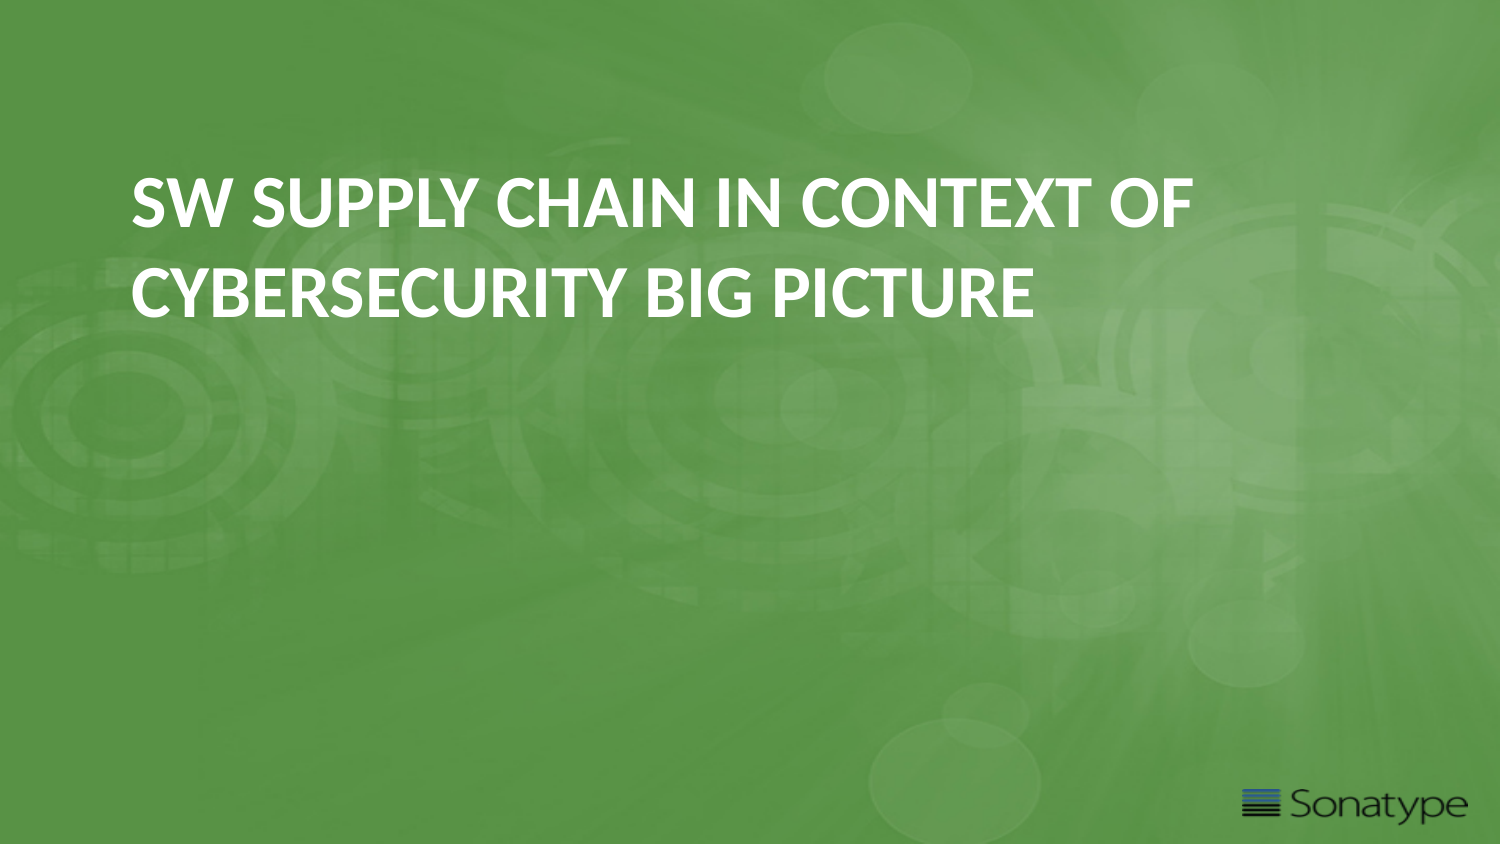

SW Supply Chain in context of Cybersecurity Big Picture
#